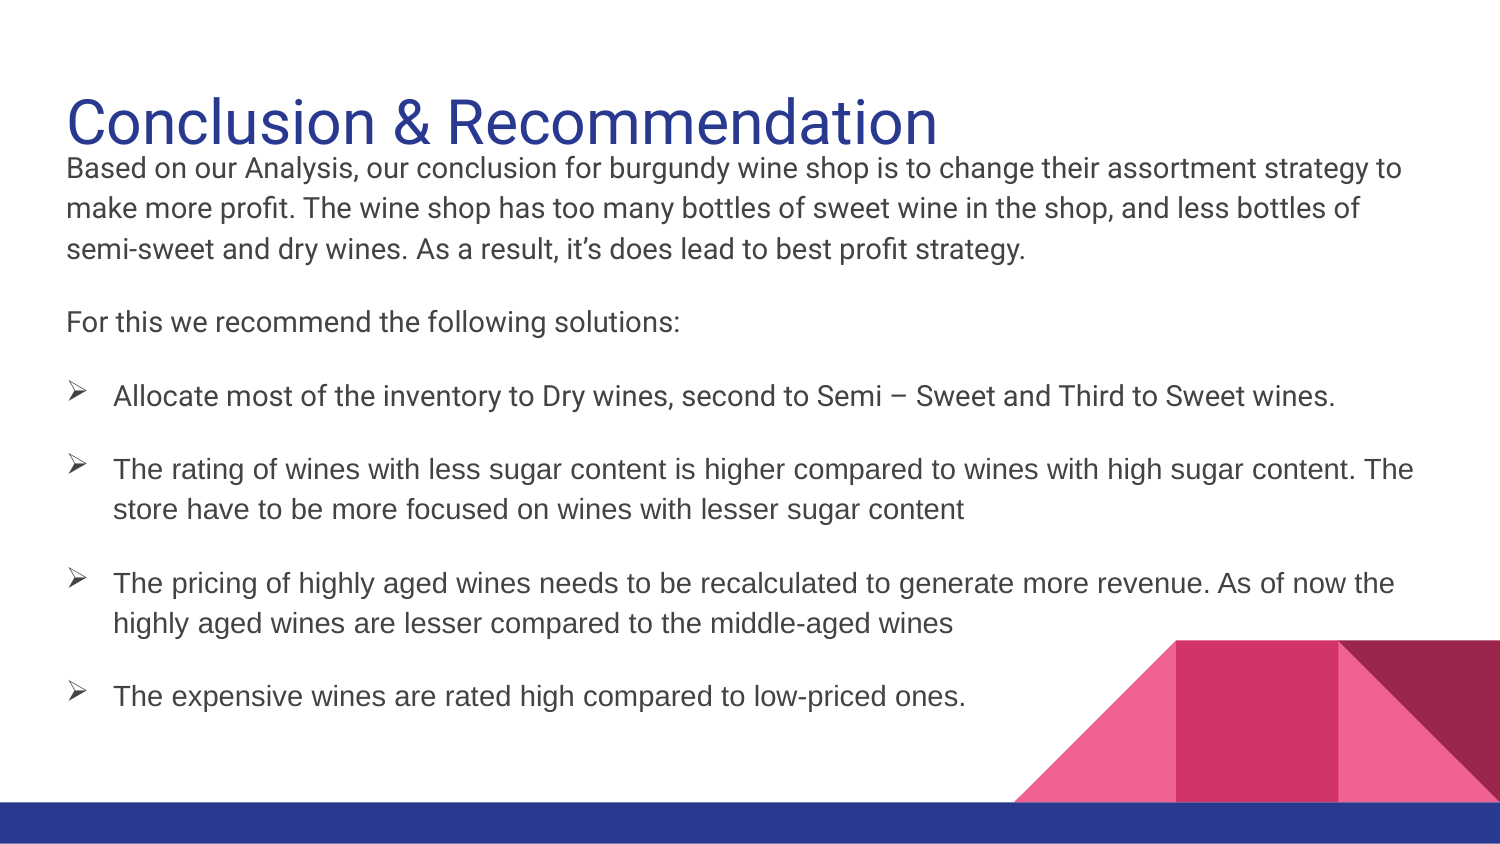

# Conclusion & Recommendation
Based on our Analysis, our conclusion for burgundy wine shop is to change their assortment strategy to make more profit. The wine shop has too many bottles of sweet wine in the shop, and less bottles of semi-sweet and dry wines. As a result, it’s does lead to best profit strategy.
For this we recommend the following solutions:
Allocate most of the inventory to Dry wines, second to Semi – Sweet and Third to Sweet wines.
The rating of wines with less sugar content is higher compared to wines with high sugar content. The store have to be more focused on wines with lesser sugar content
The pricing of highly aged wines needs to be recalculated to generate more revenue. As of now the highly aged wines are lesser compared to the middle-aged wines
The expensive wines are rated high compared to low-priced ones.